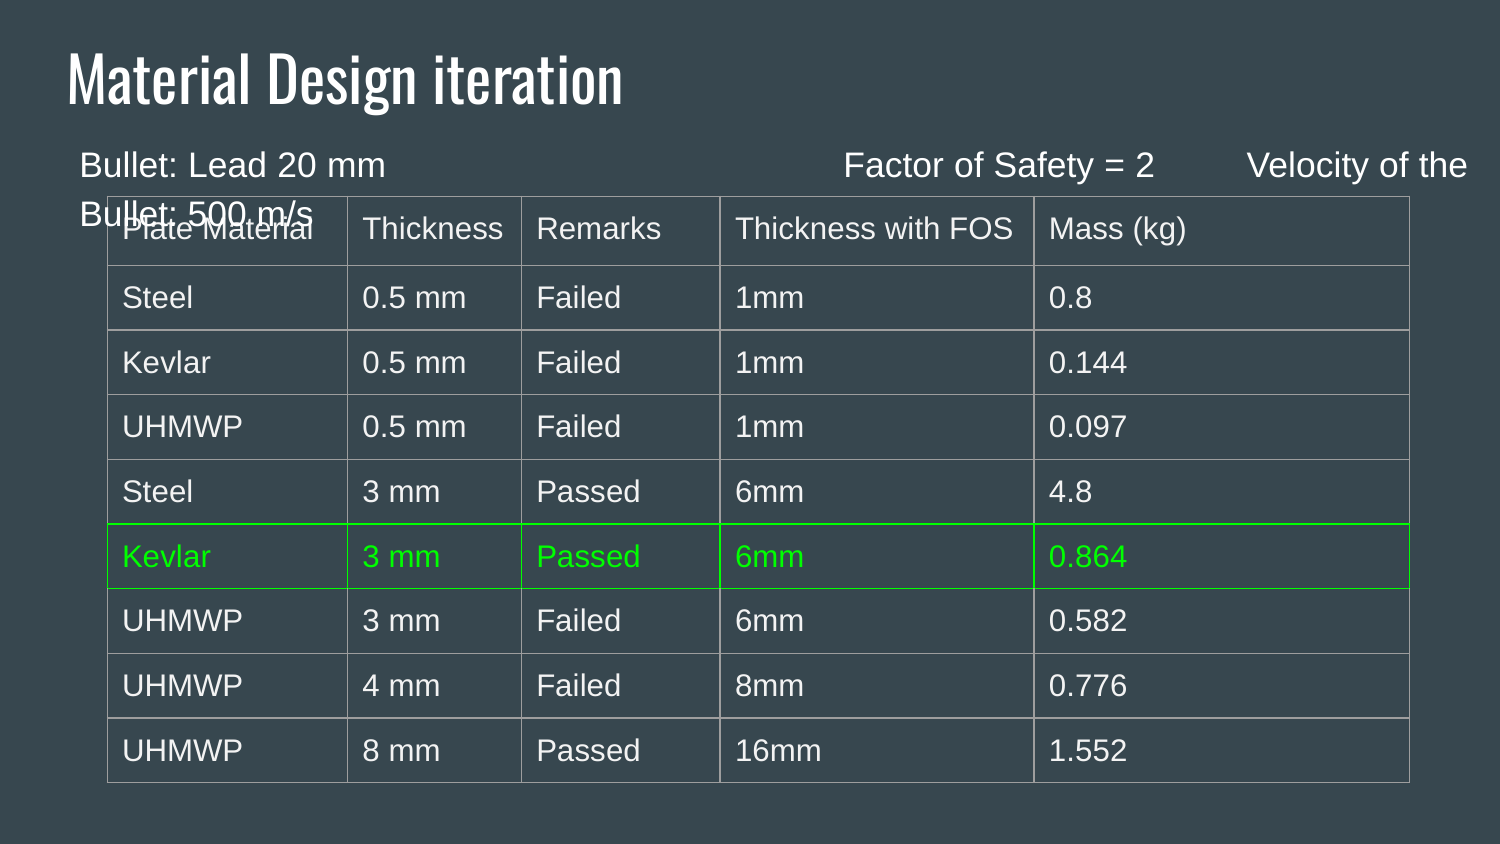

# Material Design iteration
Bullet: Lead 20 mm		     	 Factor of Safety = 2         Velocity of the Bullet: 500 m/s

| Plate Material | Thickness | Remarks | Thickness with FOS | Mass (kg) |
| --- | --- | --- | --- | --- |
| Steel | 0.5 mm | Failed | 1mm | 0.8 |
| Kevlar | 0.5 mm | Failed | 1mm | 0.144 |
| UHMWP | 0.5 mm | Failed | 1mm | 0.097 |
| Steel | 3 mm | Passed | 6mm | 4.8 |
| Kevlar | 3 mm | Passed | 6mm | 0.864 |
| UHMWP | 3 mm | Failed | 6mm | 0.582 |
| UHMWP | 4 mm | Failed | 8mm | 0.776 |
| UHMWP | 8 mm | Passed | 16mm | 1.552 |